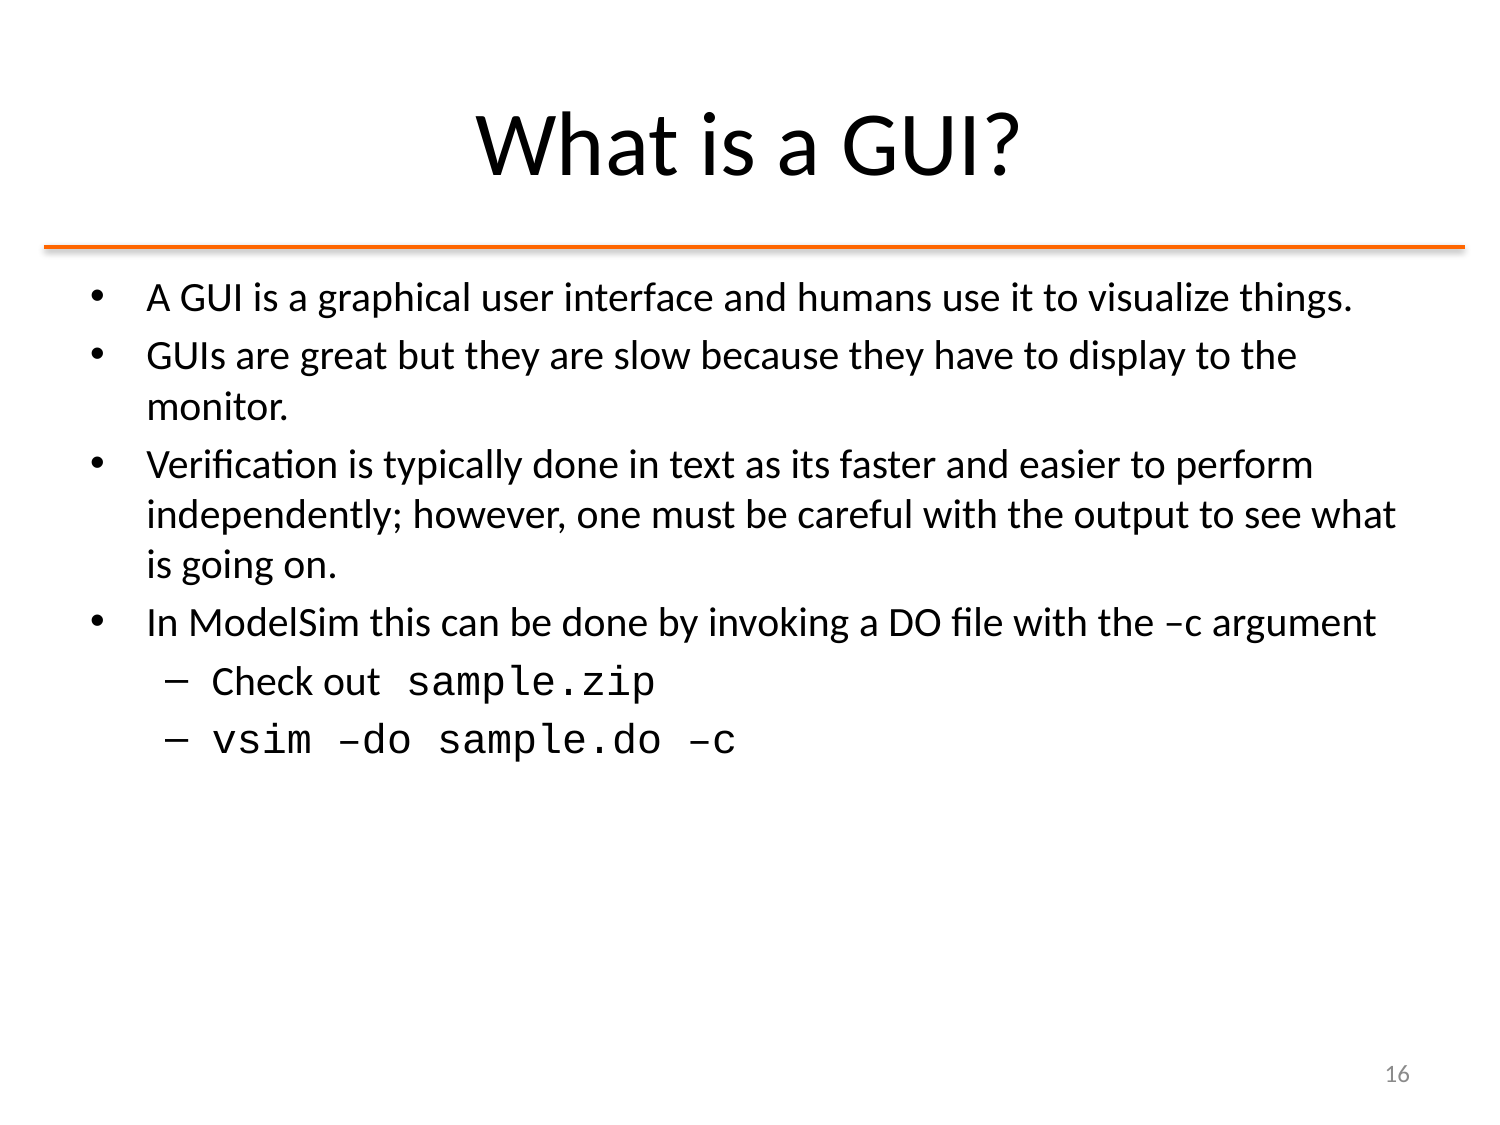

# What is a GUI?
A GUI is a graphical user interface and humans use it to visualize things.
GUIs are great but they are slow because they have to display to the monitor.
Verification is typically done in text as its faster and easier to perform independently; however, one must be careful with the output to see what is going on.
In ModelSim this can be done by invoking a DO file with the –c argument
Check out sample.zip
vsim –do sample.do –c

16